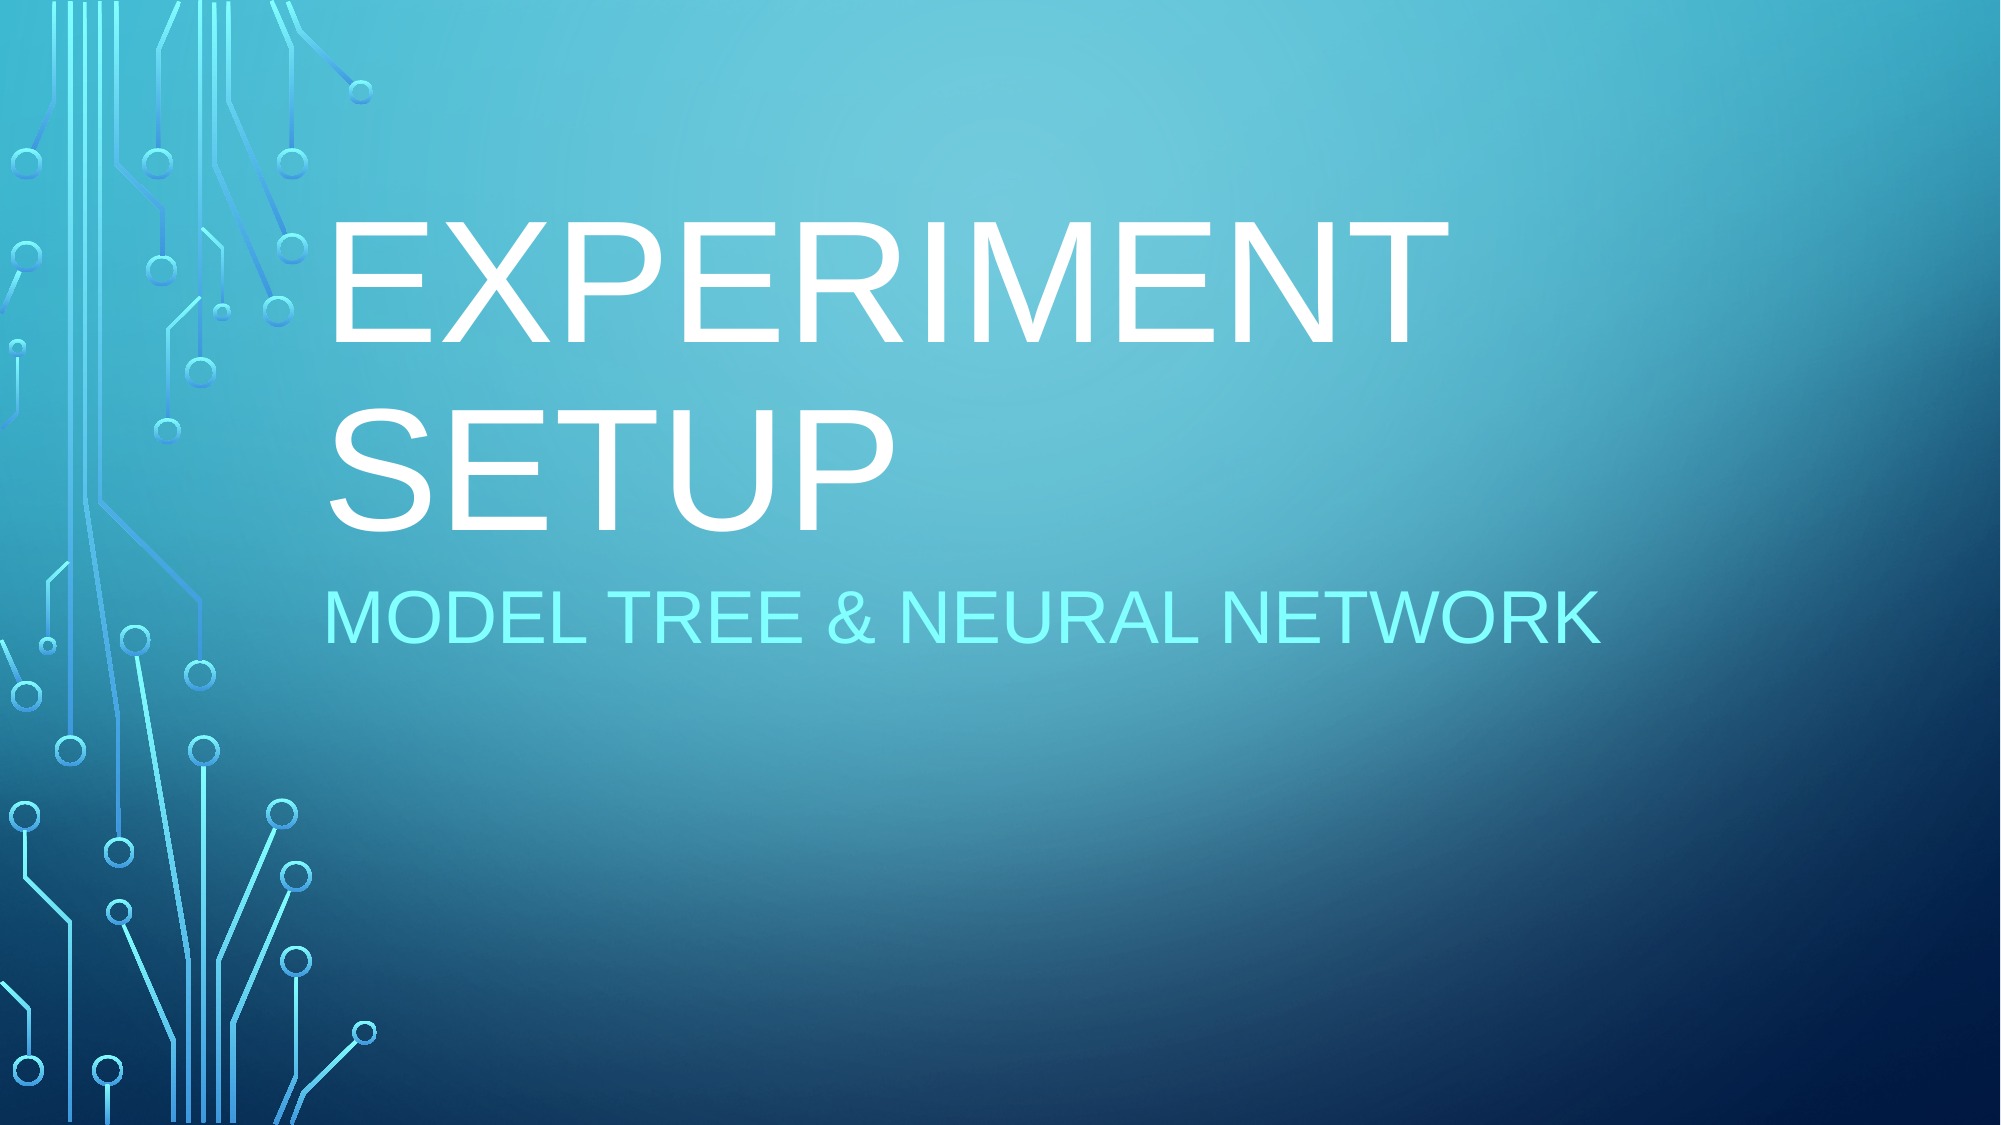

# Experiment SETUP
MODEL TREE & NEURAL NETWORK